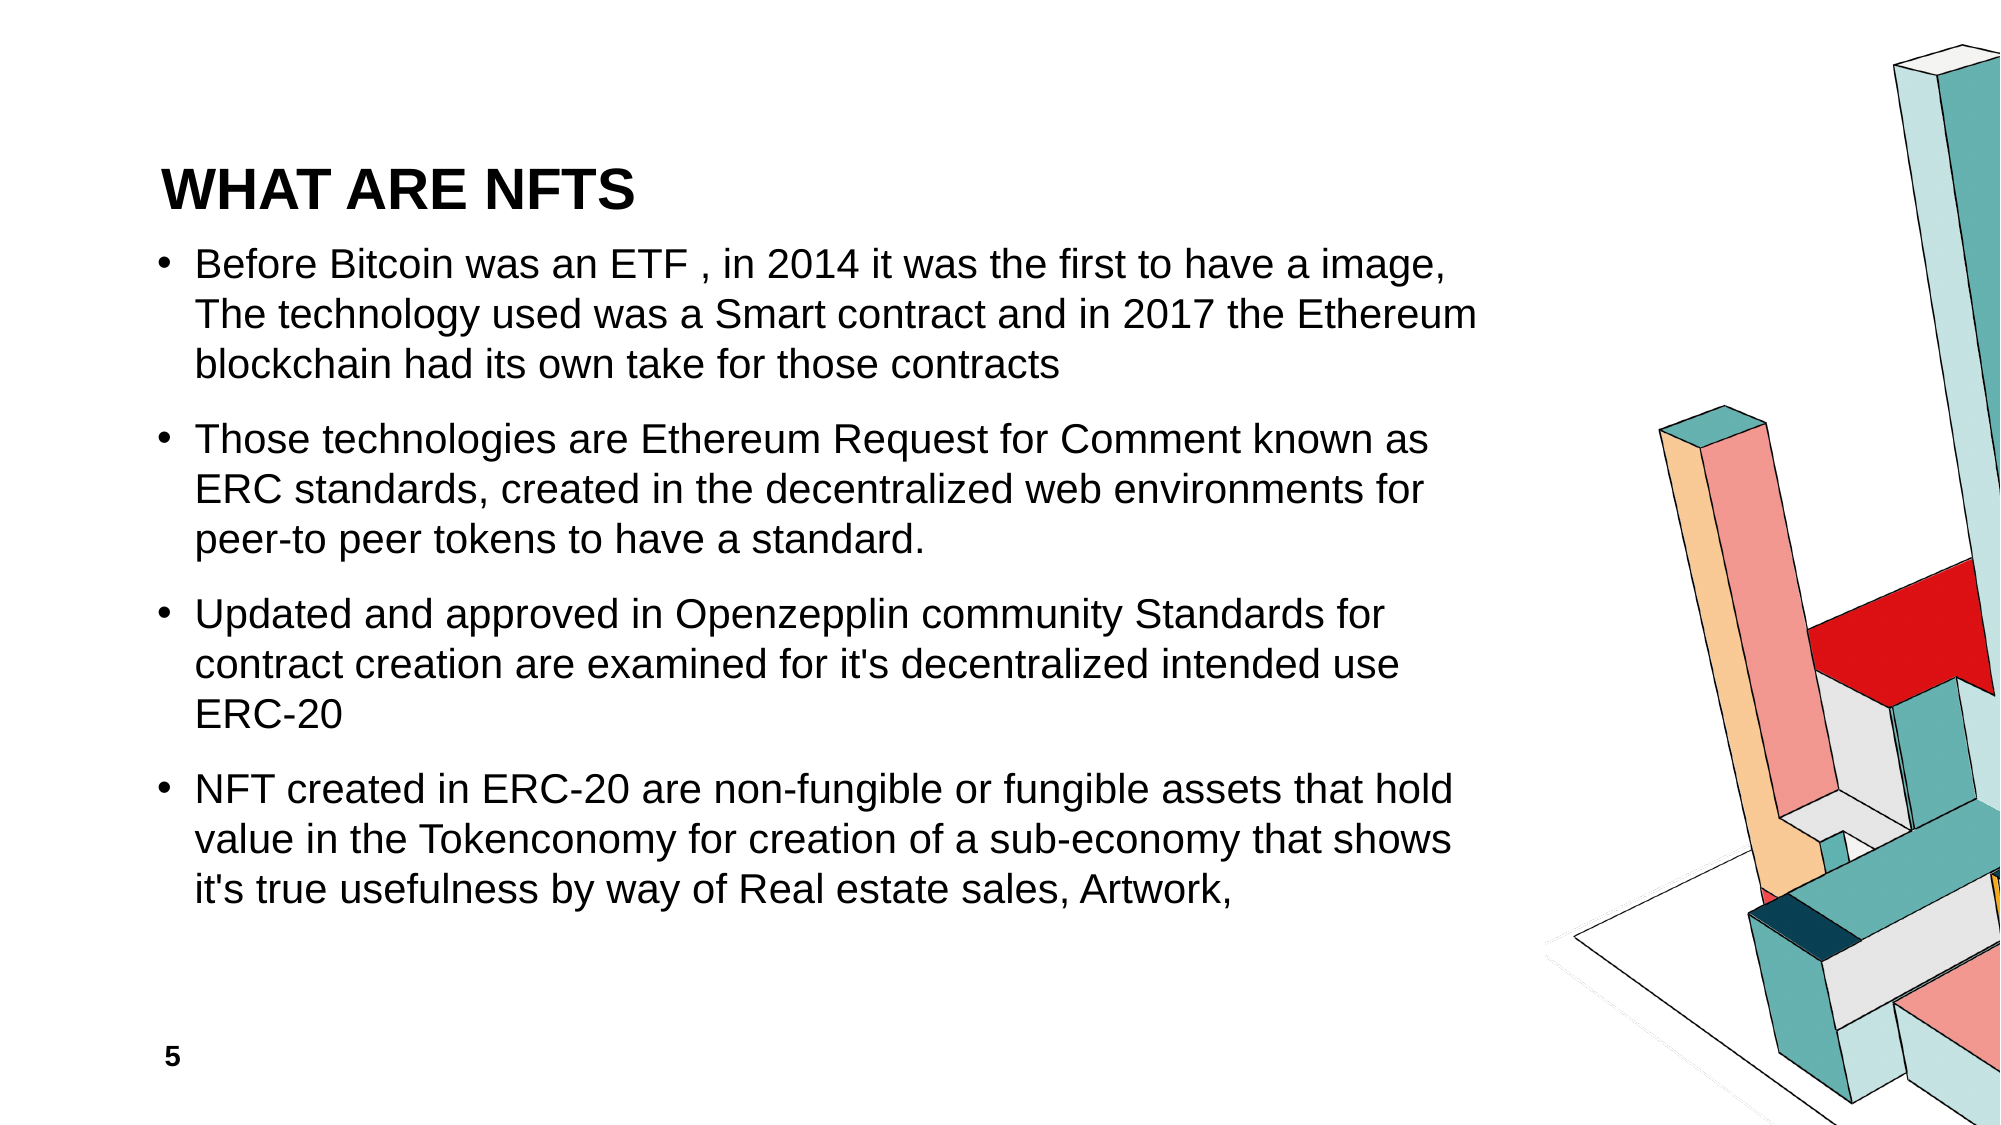

# What are Nfts
Before Bitcoin was an ETF , in 2014 it was the first to have a image, The technology used was a Smart contract and in 2017 the Ethereum blockchain had its own take for those contracts
Those technologies are Ethereum Request for Comment known as ERC standards, created in the decentralized web environments for peer-to peer tokens to have a standard.
Updated and approved in Openzepplin community Standards for contract creation are examined for it's decentralized intended use ERC-20
NFT created in ERC-20 are non-fungible or fungible assets that hold value in the Tokenconomy for creation of a sub-economy that shows it's true usefulness by way of Real estate sales, Artwork,
5